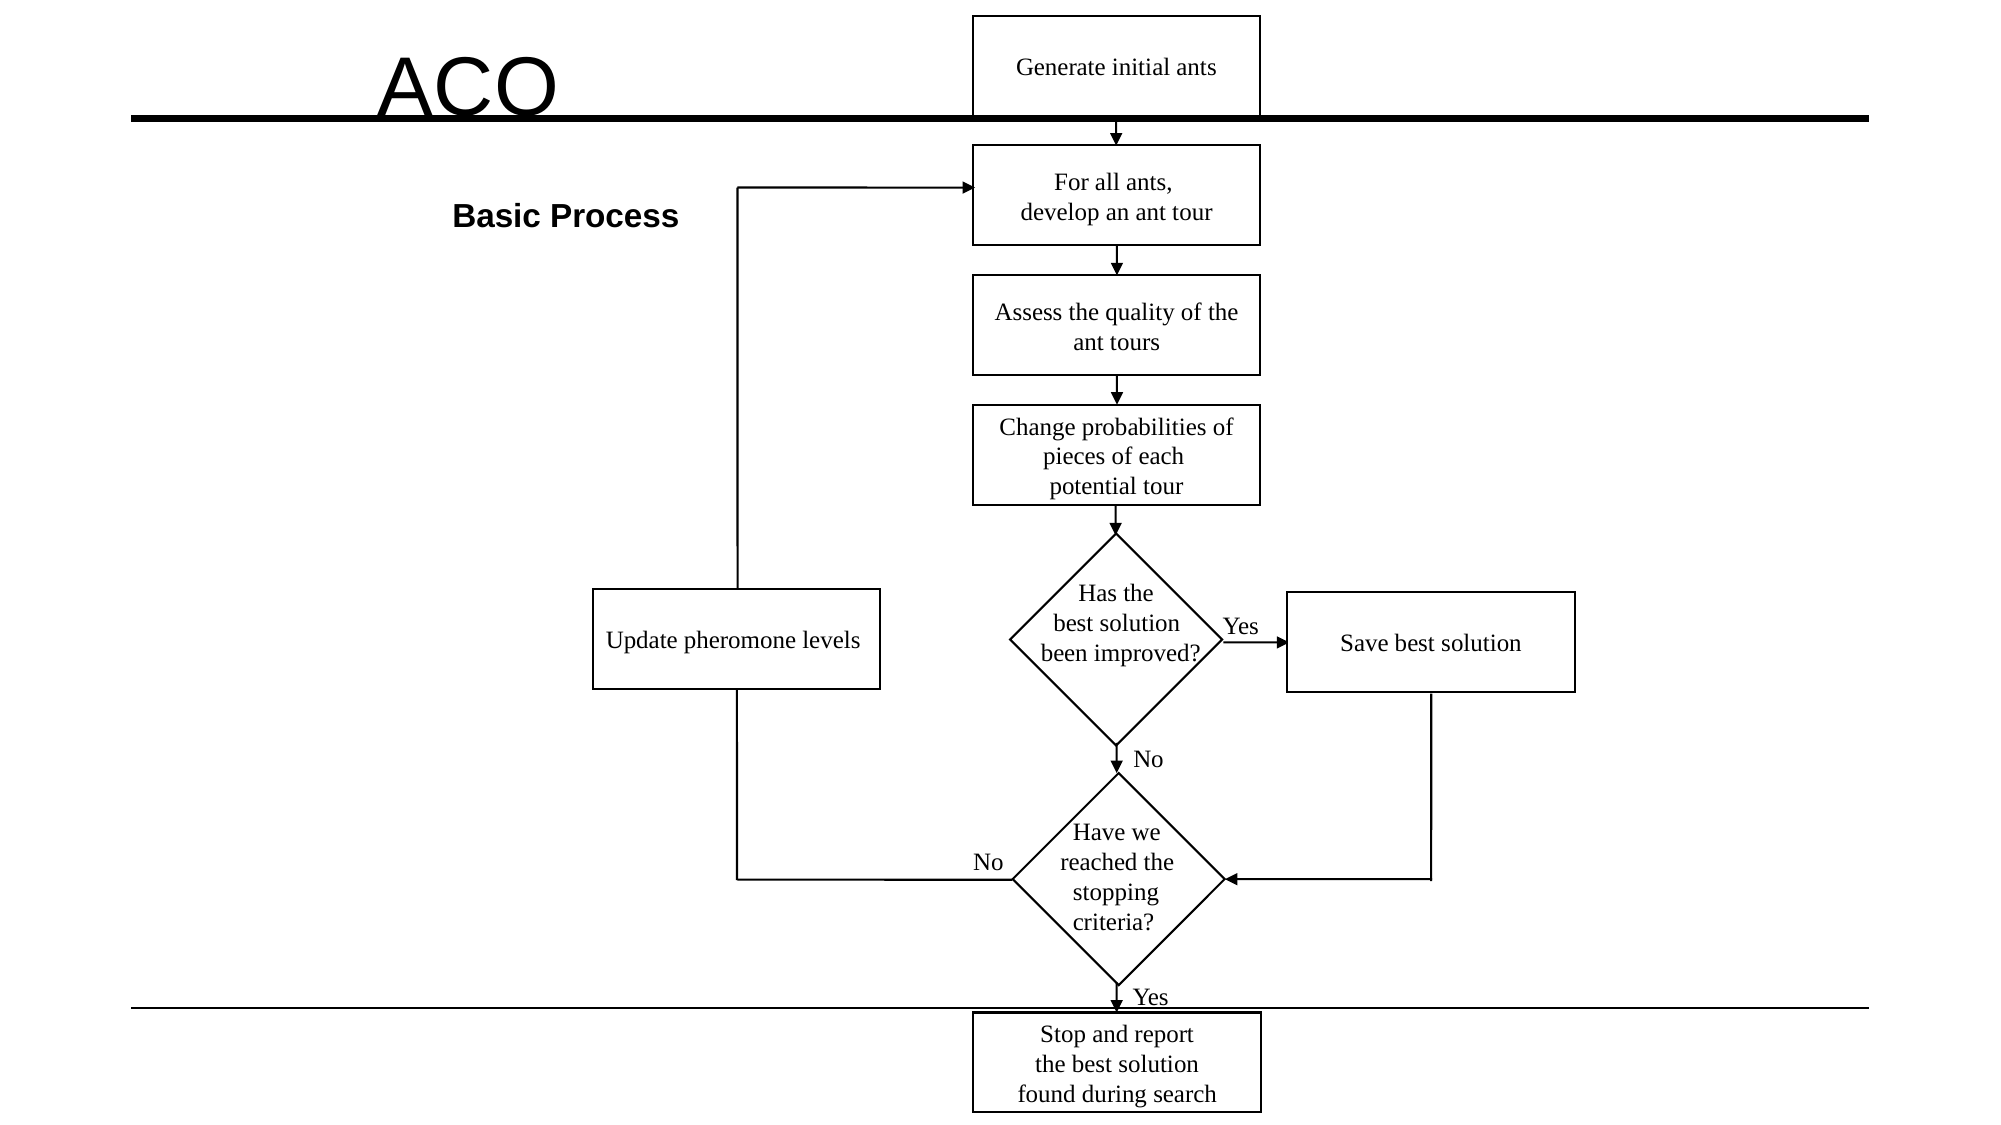

Generate initial ants
# ACO

For all ants,
develop an ant tour
Basic Process

Assess the quality of the
ant tours

Change probabilities of
pieces of each
potential tour

      Has the
  best solution
been improved?
Update pheromone levels
Save best solution
Yes

No

  Have we
reached the
  stopping
  criteria?
No

Yes

Stop and report
the best solution
found during search